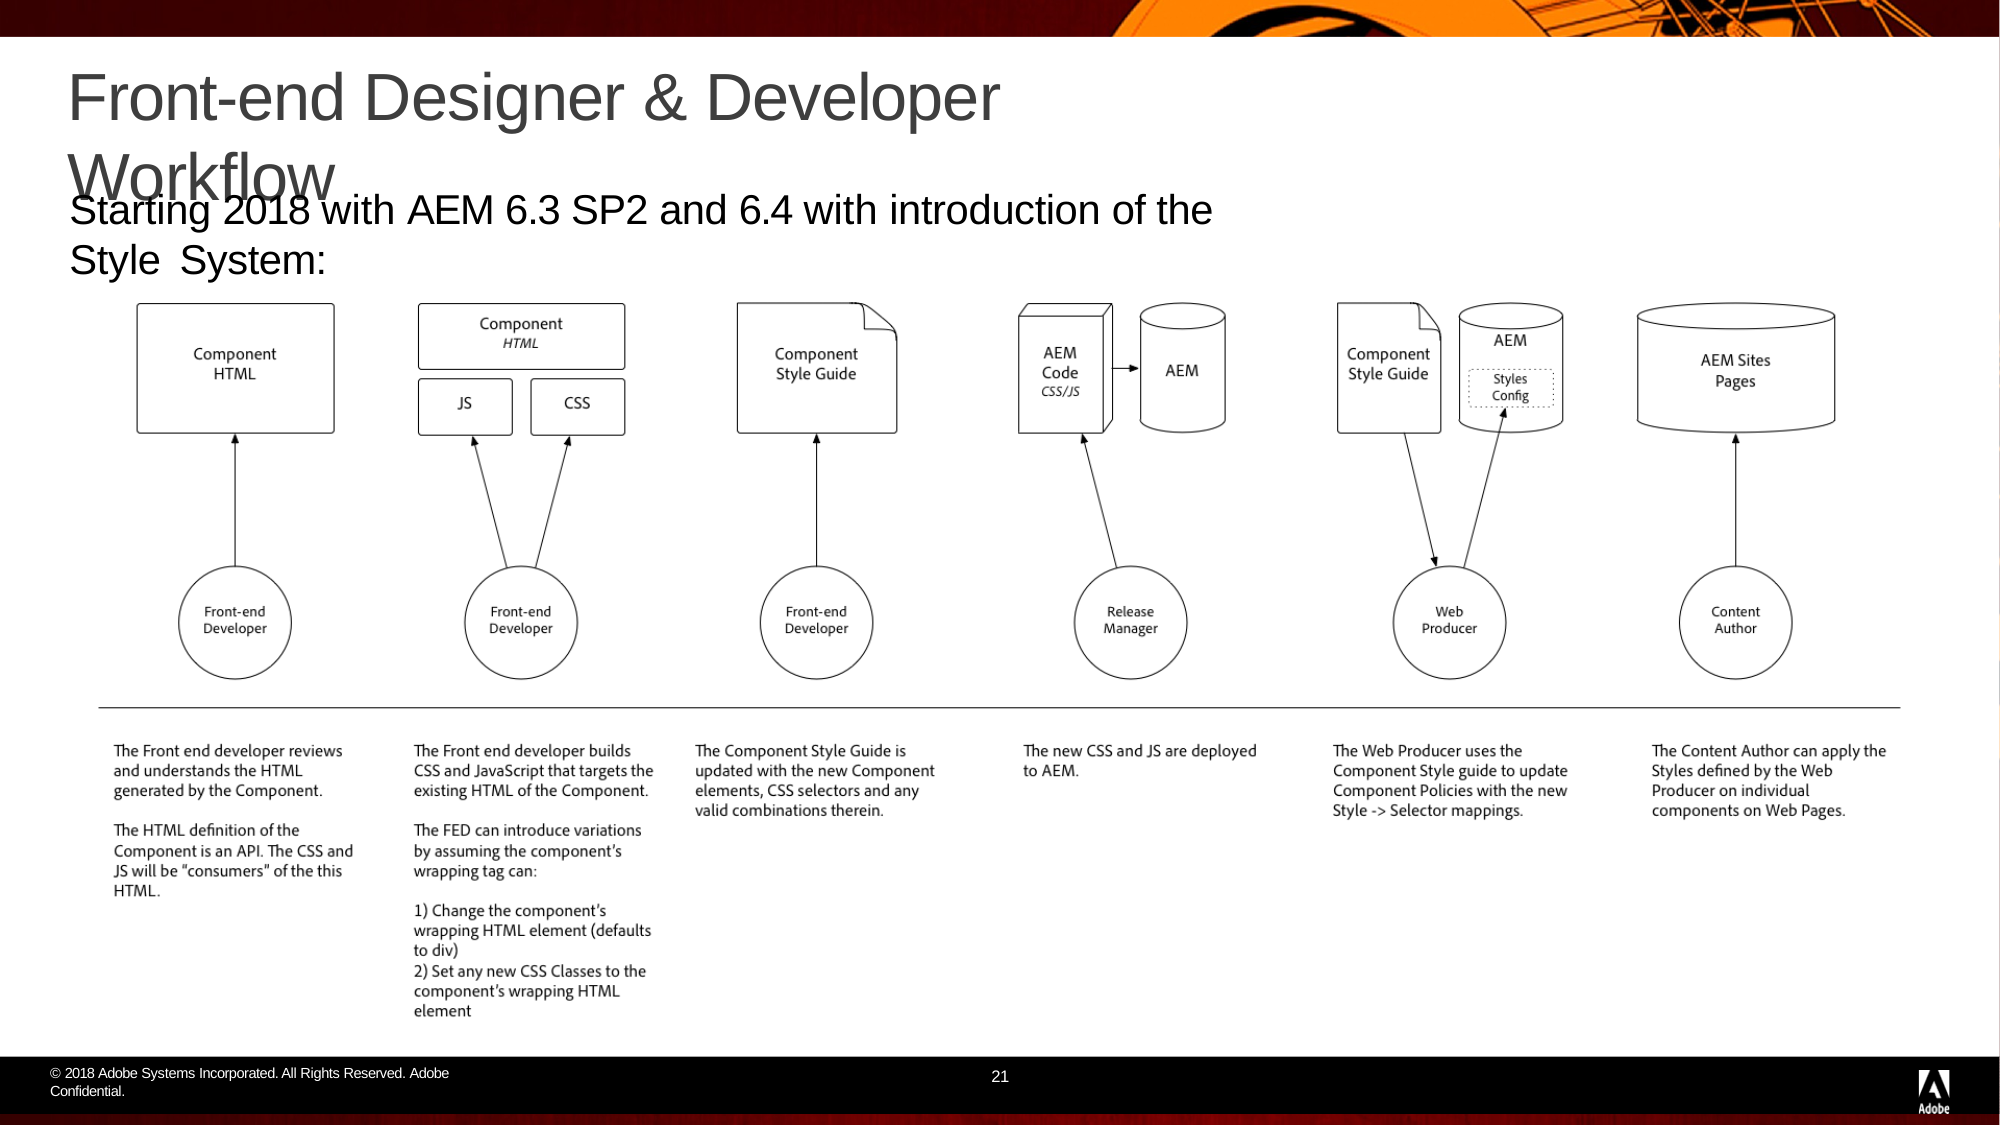

Front-end Designer & Developer Workflow
Starting 2018 with AEM 6.3 SP2 and 6.4 with introduction of the Style System:

© 2018 Adobe Systems Incorporated. All Rights Reserved. Adobe Confidential.
21